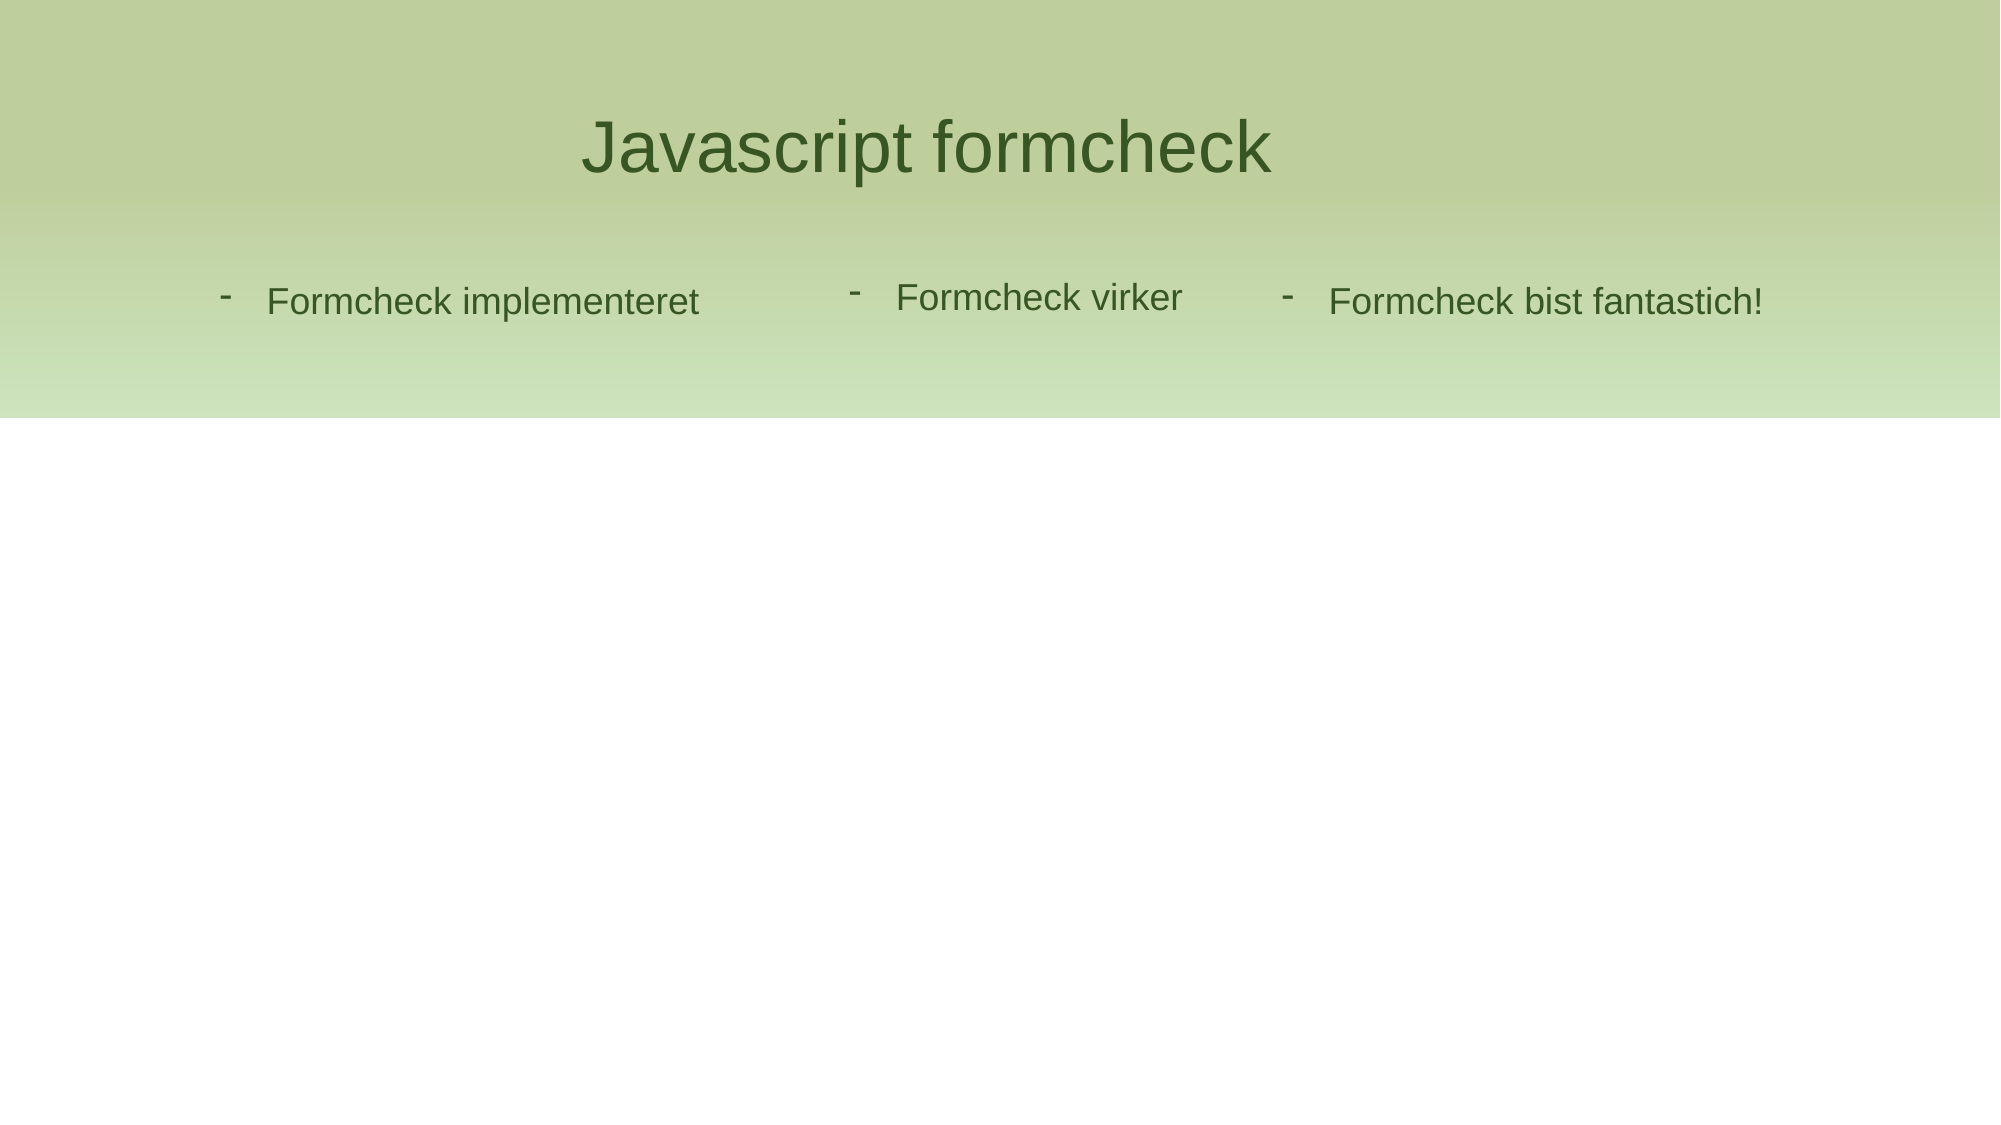

# Javascript formcheck
Formcheck virker
Formcheck implementeret
Formcheck bist fantastich!